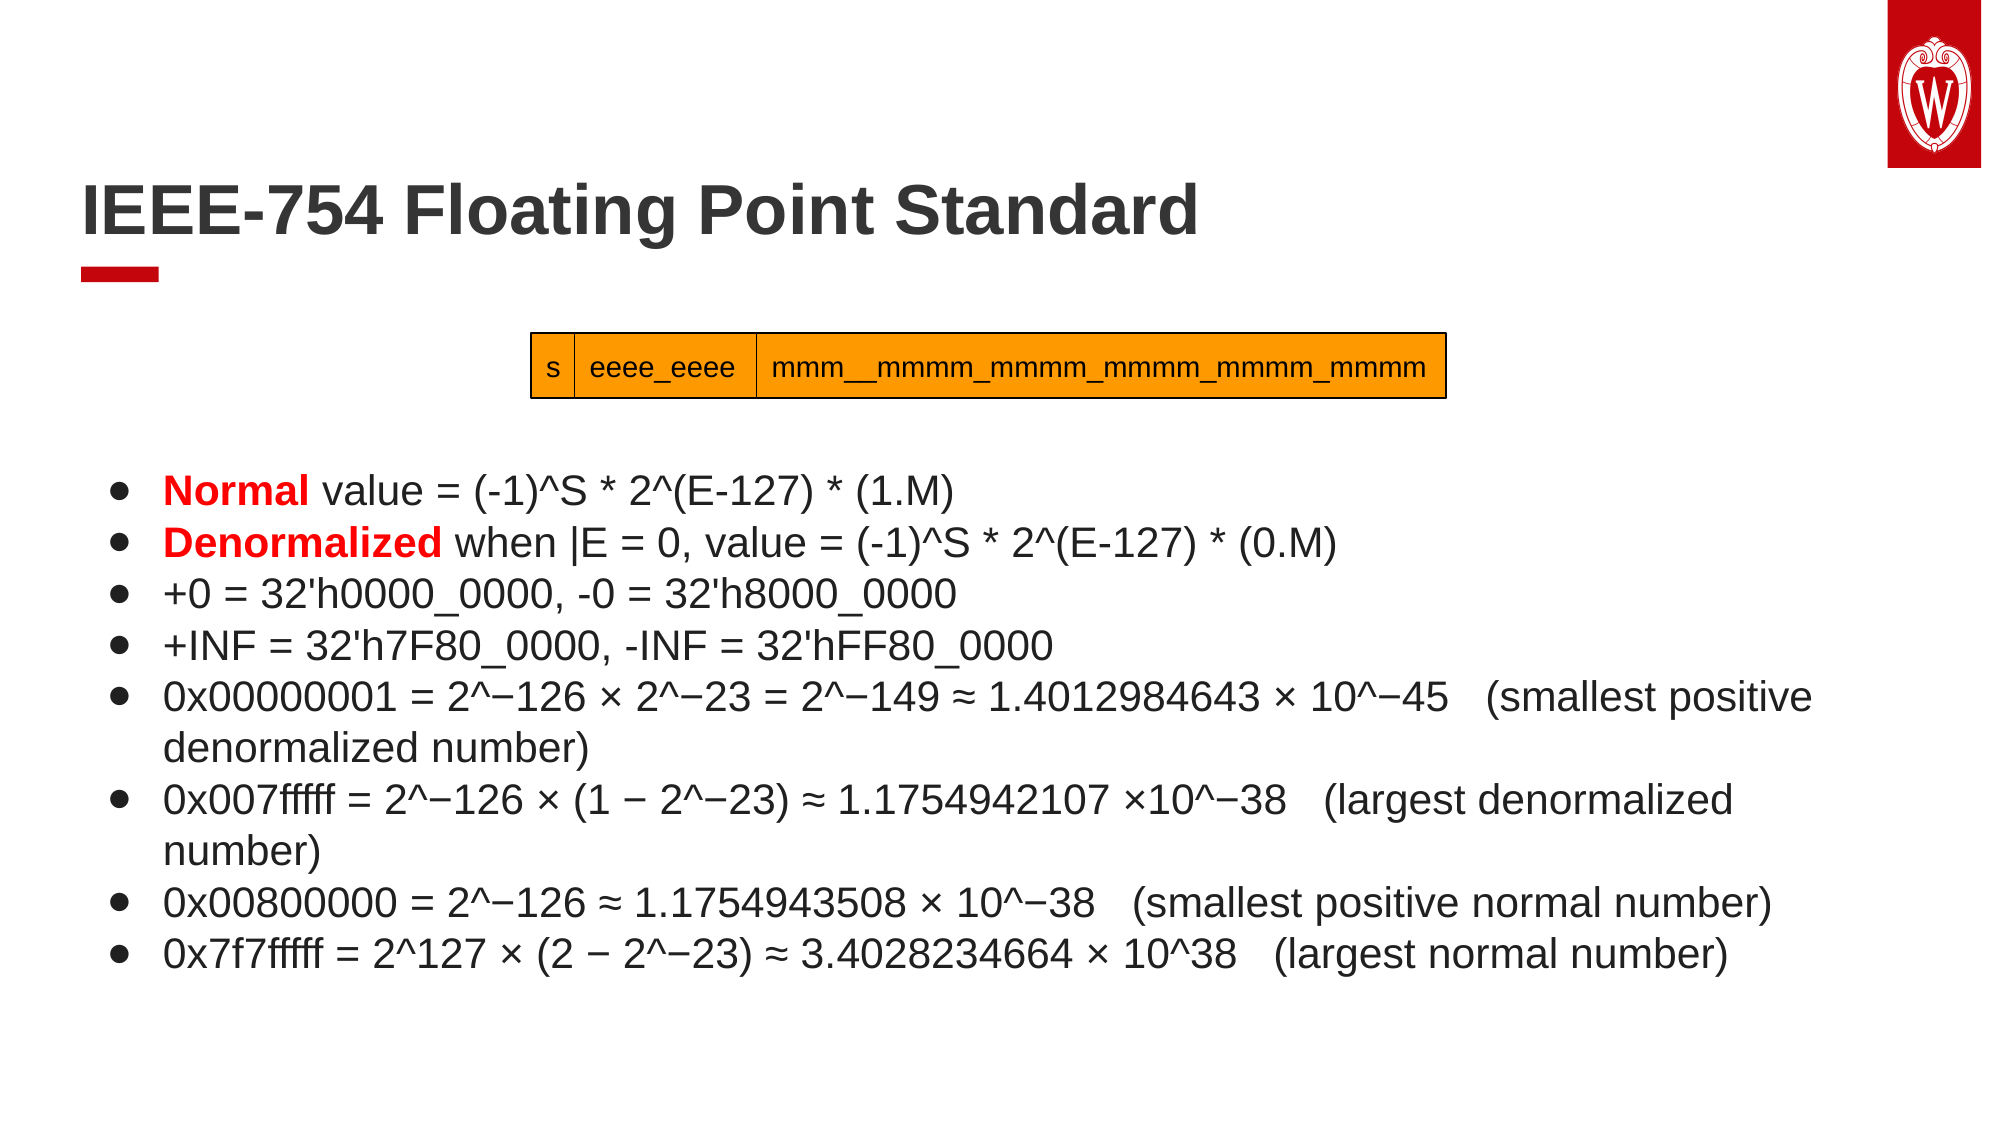

IEEE-754 Floating Point Standard
s
eeee_eeee
mmm__mmmm_mmmm_mmmm_mmmm_mmmm
Normal value = (-1)^S * 2^(E-127) * (1.M)
Denormalized when |E = 0, value = (-1)^S * 2^(E-127) * (0.M)
+0 = 32'h0000_0000, -0 = 32'h8000_0000
+INF = 32'h7F80_0000, -INF = 32'hFF80_0000
0x00000001 = 2^−126 × 2^−23 = 2^−149 ≈ 1.4012984643 × 10^−45   (smallest positive denormalized number)
0x007fffff = 2^−126 × (1 − 2^−23) ≈ 1.1754942107 ×10^−38   (largest denormalized number)
0x00800000 = 2^−126 ≈ 1.1754943508 × 10^−38   (smallest positive normal number)
0x7f7fffff = 2^127 × (2 − 2^−23) ≈ 3.4028234664 × 10^38   (largest normal number)